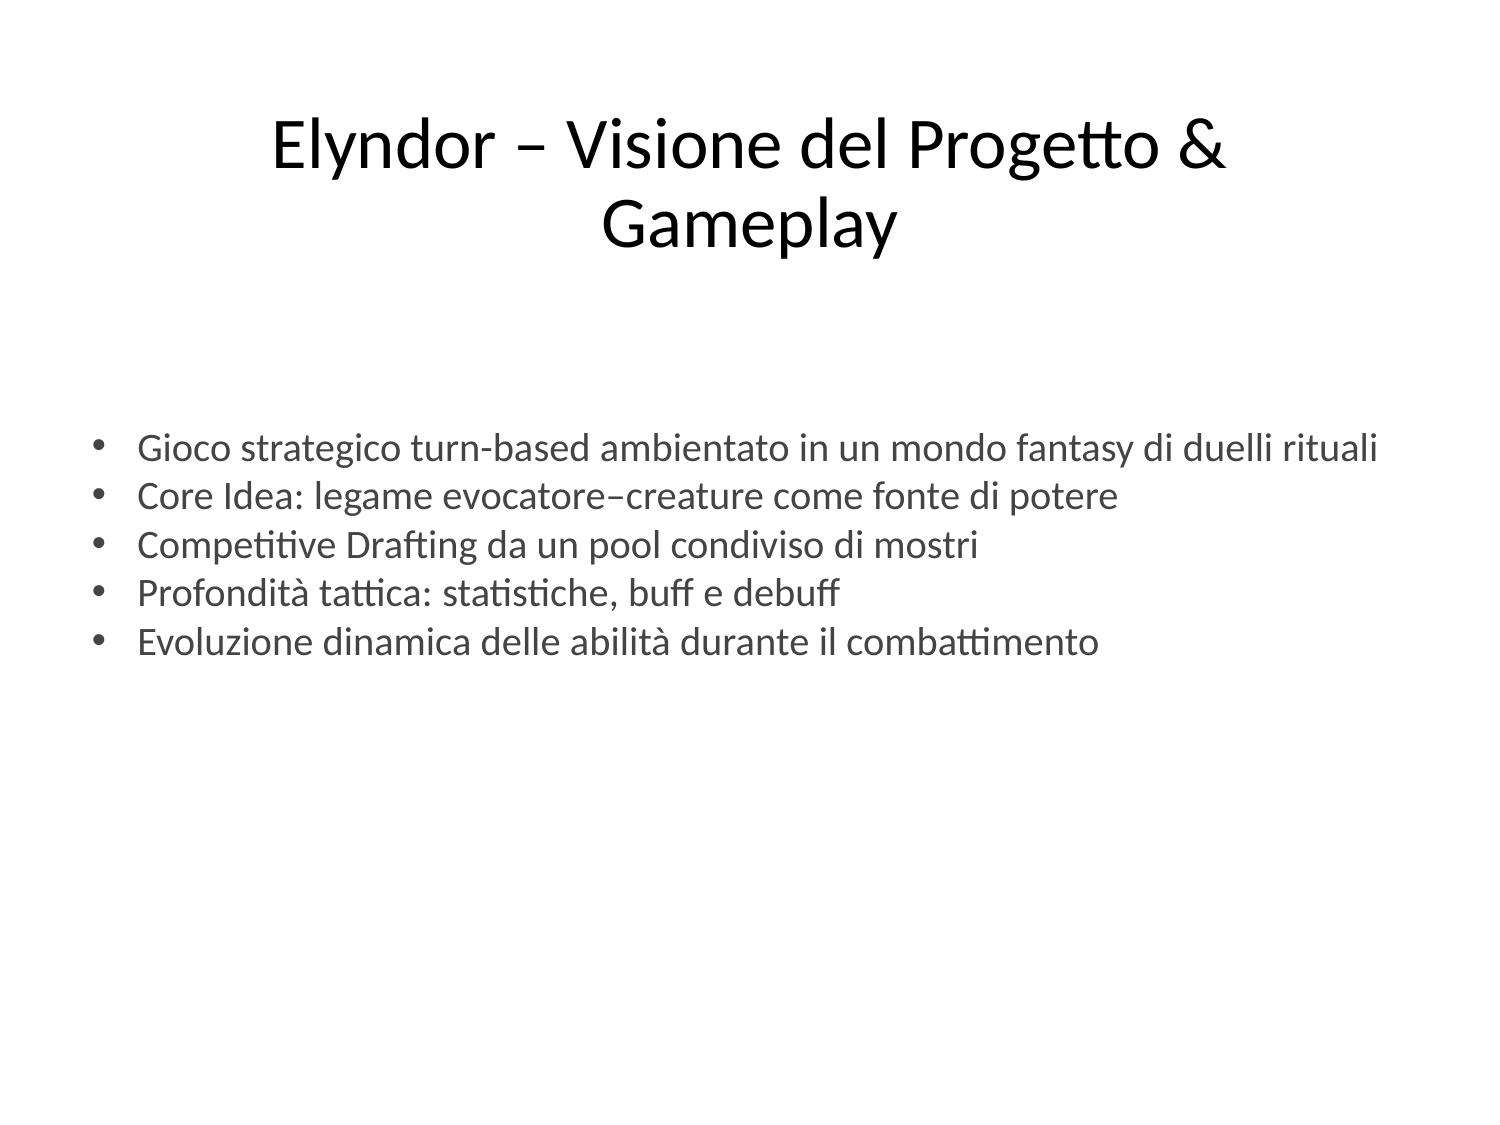

# Elyndor – Visione del Progetto & Gameplay

Gioco strategico turn-based ambientato in un mondo fantasy di duelli rituali
Core Idea: legame evocatore–creature come fonte di potere
Competitive Drafting da un pool condiviso di mostri
Profondità tattica: statistiche, buff e debuff
Evoluzione dinamica delle abilità durante il combattimento